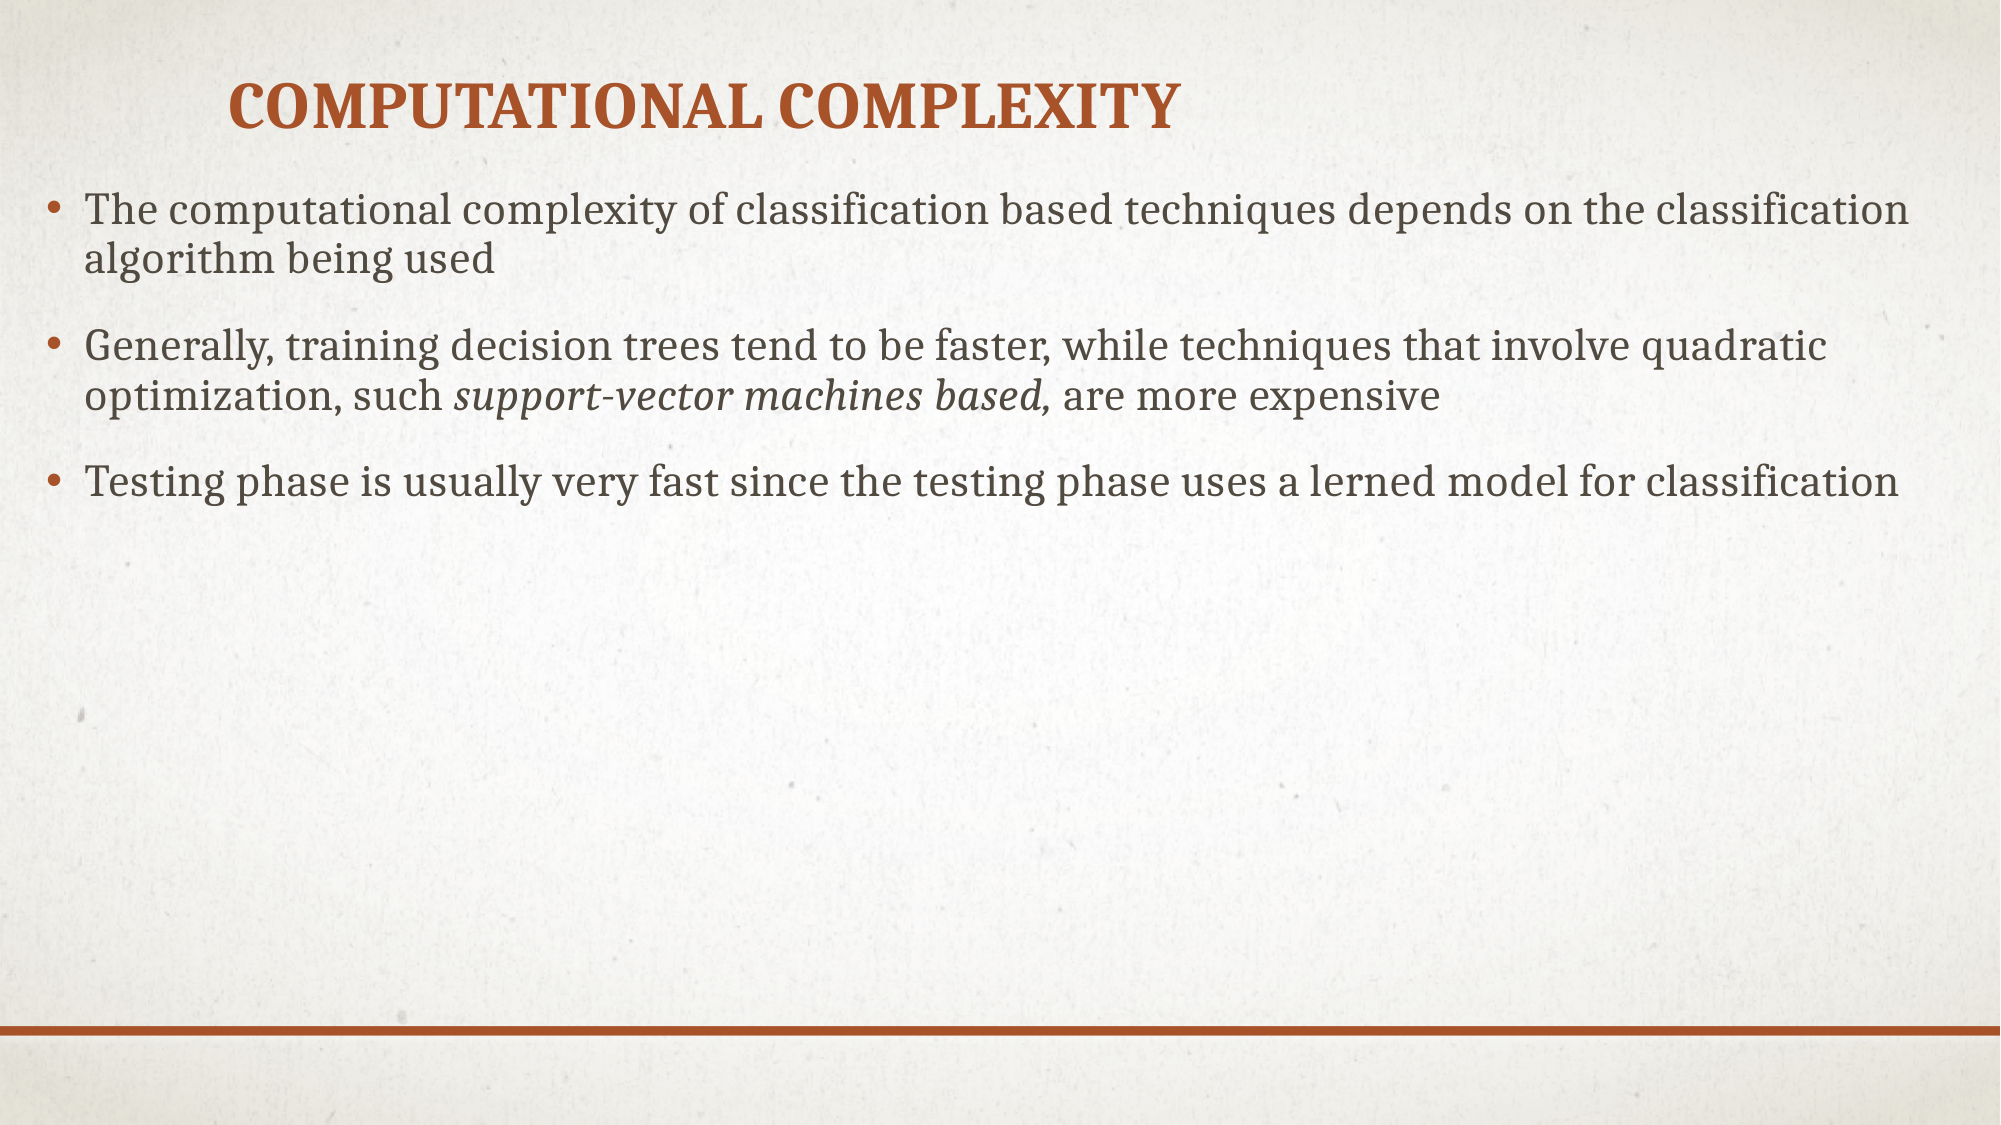

# Computational complexity
The computational complexity of classification based techniques depends on the classification algorithm being used
Generally, training decision trees tend to be faster, while techniques that involve quadratic optimization, such support-vector machines based, are more expensive
Testing phase is usually very fast since the testing phase uses a lerned model for classification